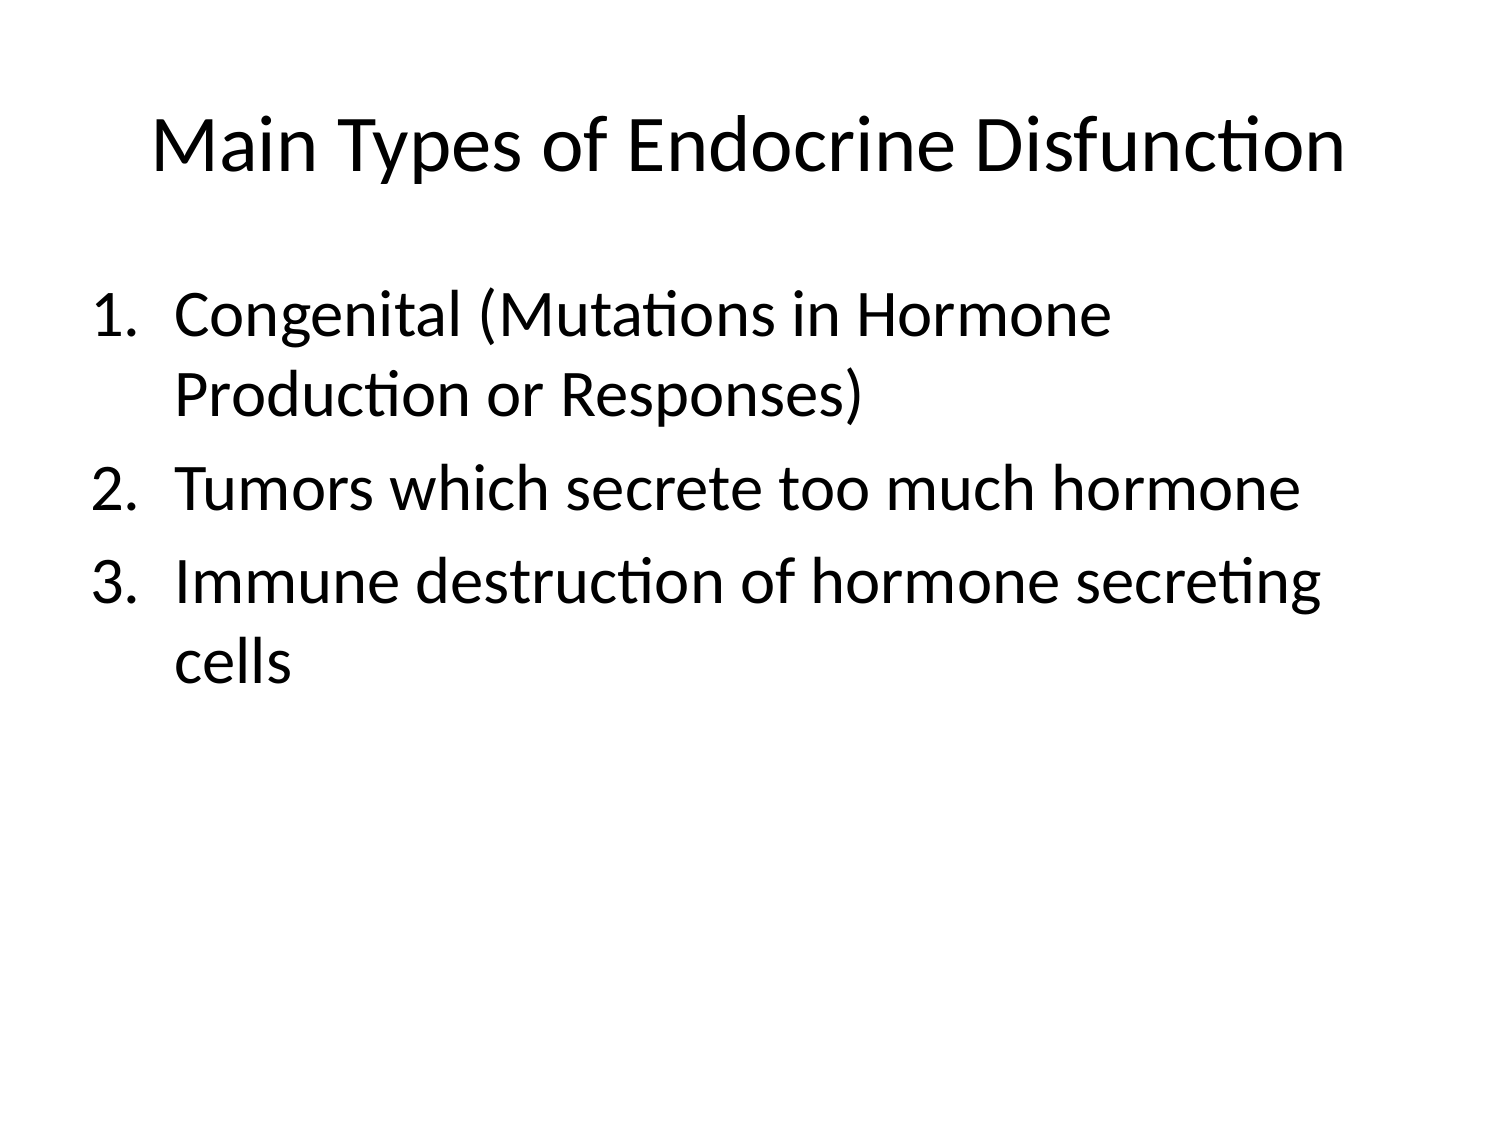

# Main Types of Endocrine Disfunction
Congenital (Mutations in Hormone Production or Responses)
Tumors which secrete too much hormone
Immune destruction of hormone secreting cells